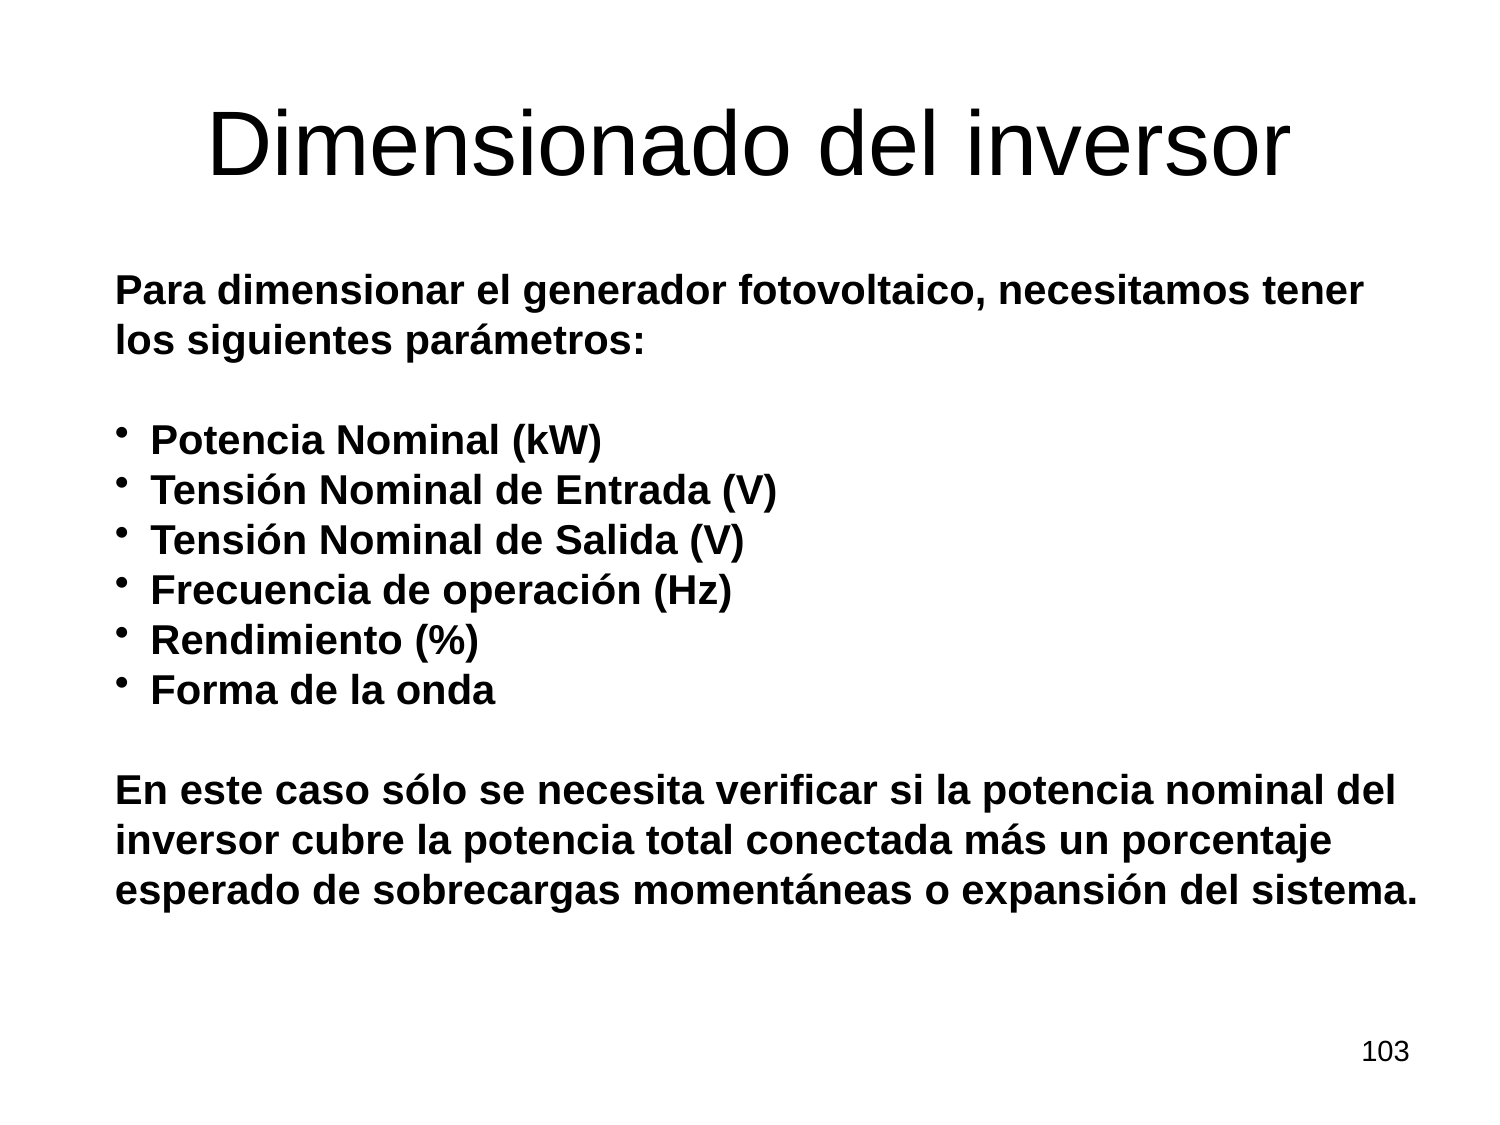

# Dimensionado del inversor
Para dimensionar el generador fotovoltaico, necesitamos tener los siguientes parámetros:

Potencia Nominal (kW)
Tensión Nominal de Entrada (V)
Tensión Nominal de Salida (V)
Frecuencia de operación (Hz)
Rendimiento (%)
Forma de la onda

En este caso sólo se necesita verificar si la potencia nominal del inversor cubre la potencia total conectada más un porcentaje esperado de sobrecargas momentáneas o expansión del sistema.
103